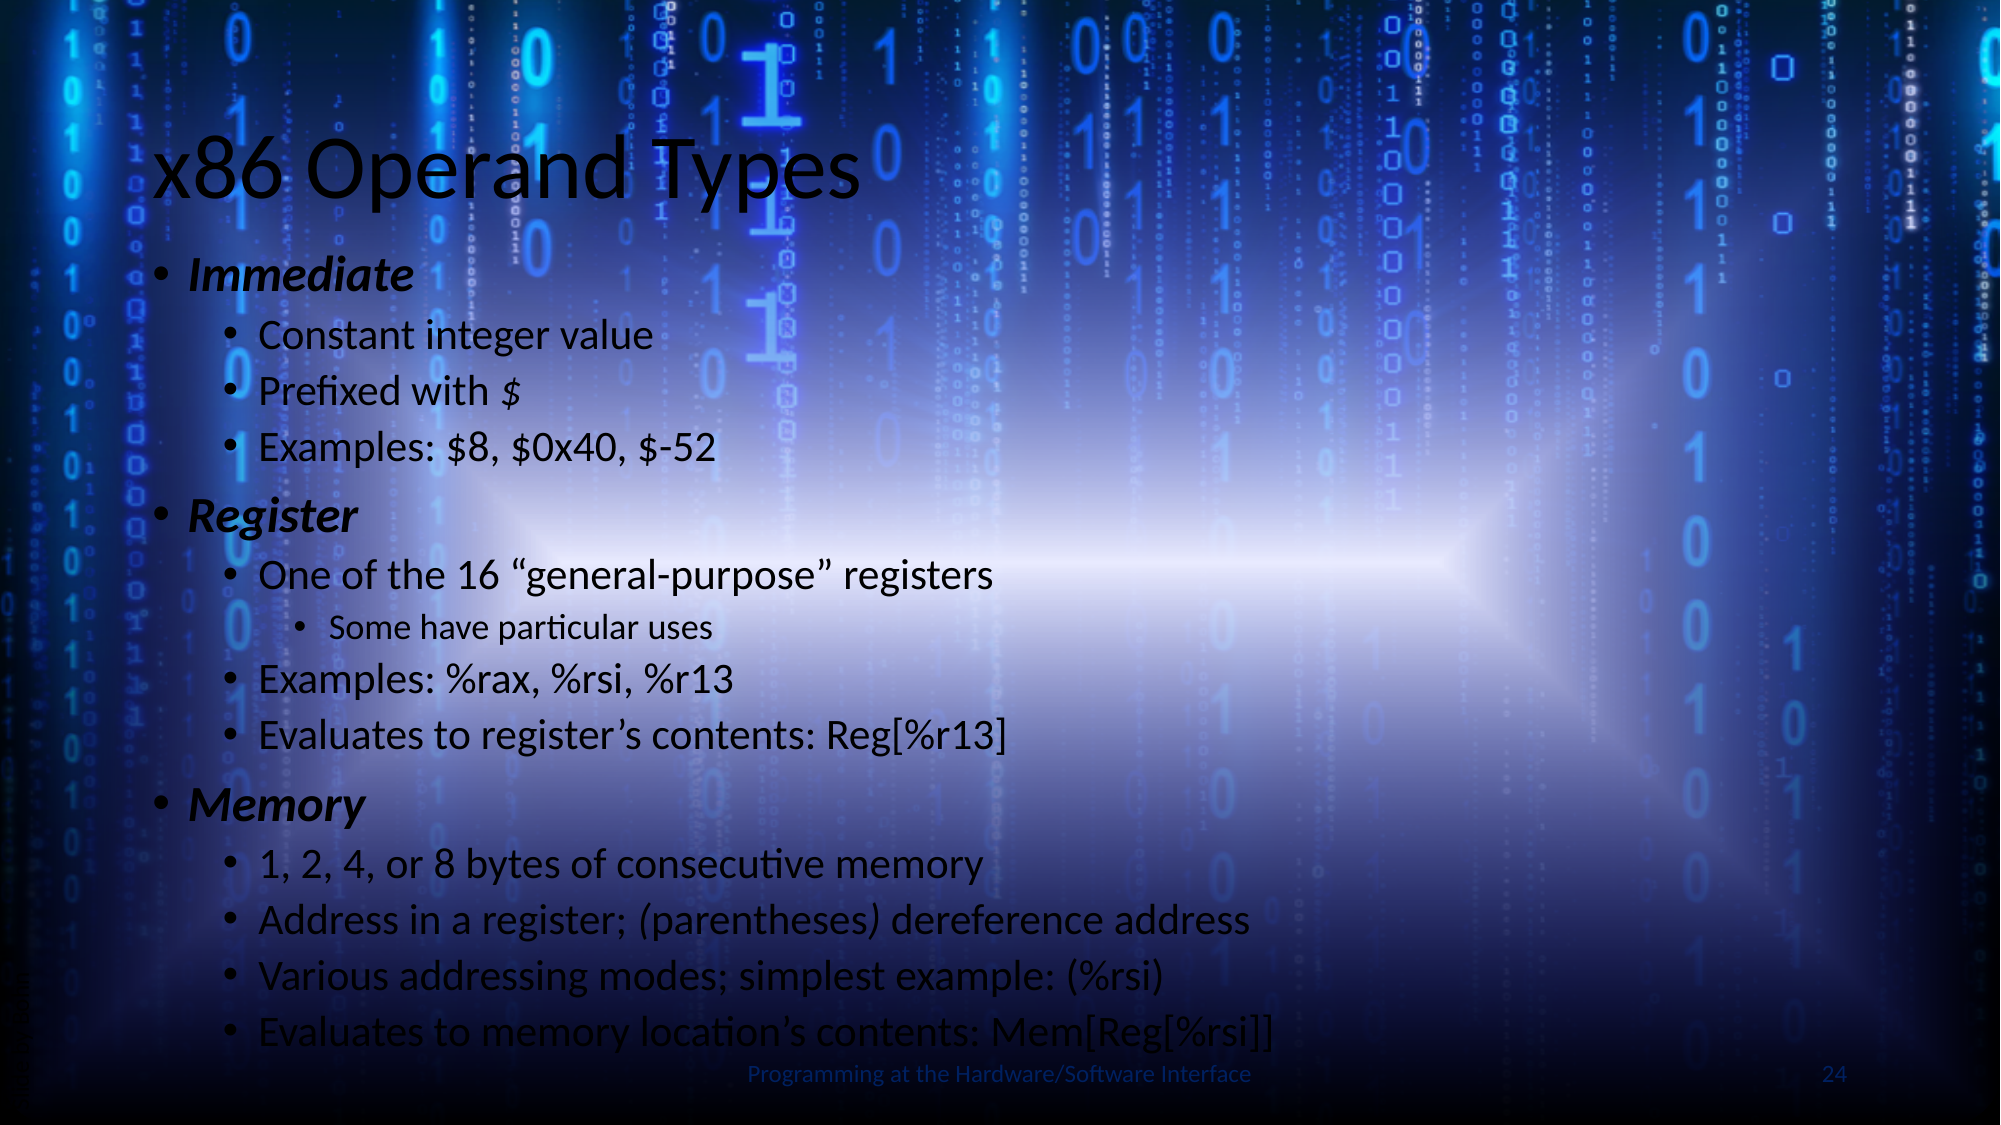

# x86 Operand Types
Immediate
Constant integer value
Prefixed with $
Examples: $8, $0x40, $-52
Register
One of the 16 “general-purpose” registers
Some have particular uses
Examples: %rax, %rsi, %r13
Evaluates to register’s contents: Reg[%r13]
Memory
1, 2, 4, or 8 bytes of consecutive memory
Address in a register; (parentheses) dereference address
Various addressing modes; simplest example: (%rsi)
Evaluates to memory location’s contents: Mem[Reg[%rsi]]

Slide by Bohn
Programming at the Hardware/Software Interface
24